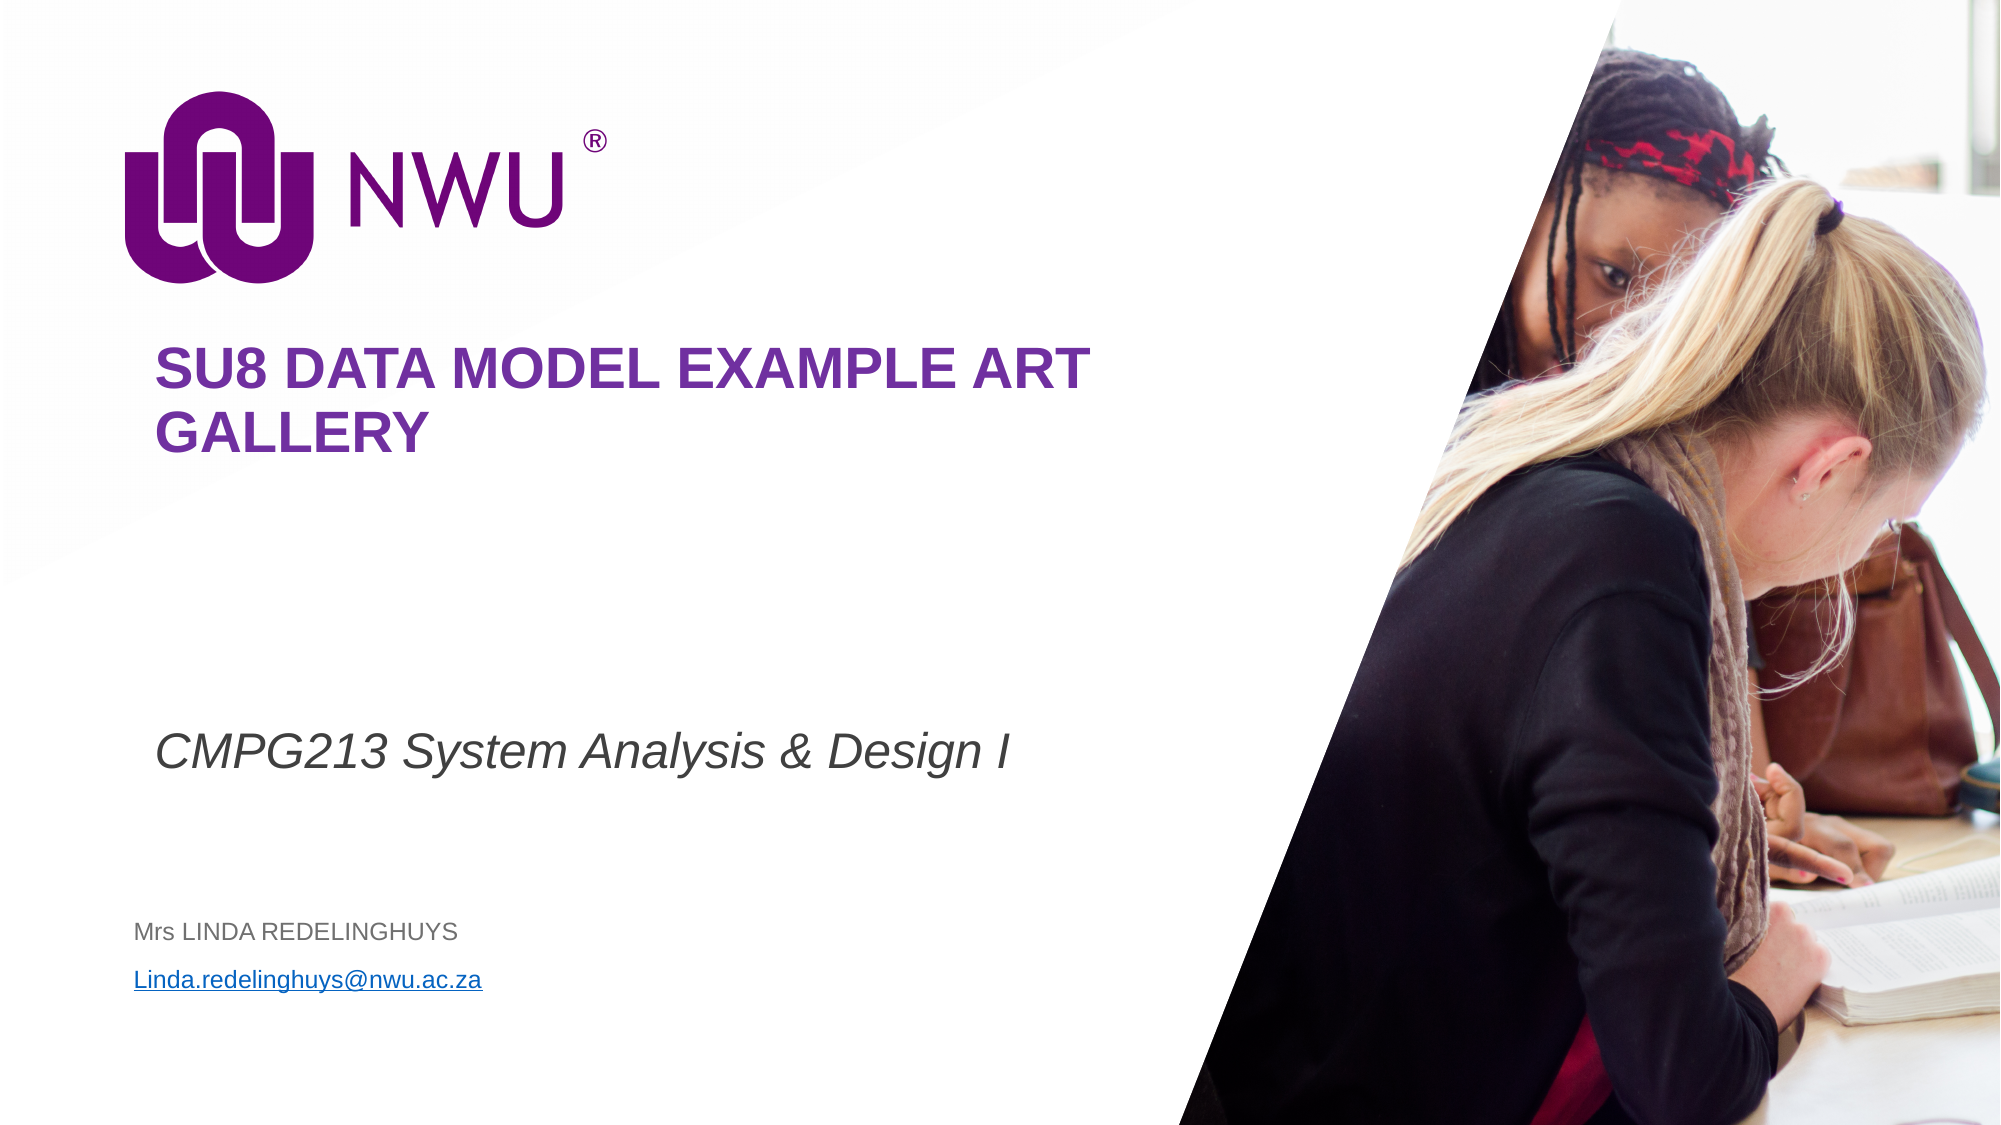

# SU8 DATA MODEL EXAMPLE ART GALLERY
CMPG213 System Analysis & Design I
Mrs LINDA REDELINGHUYS
Linda.redelinghuys@nwu.ac.za